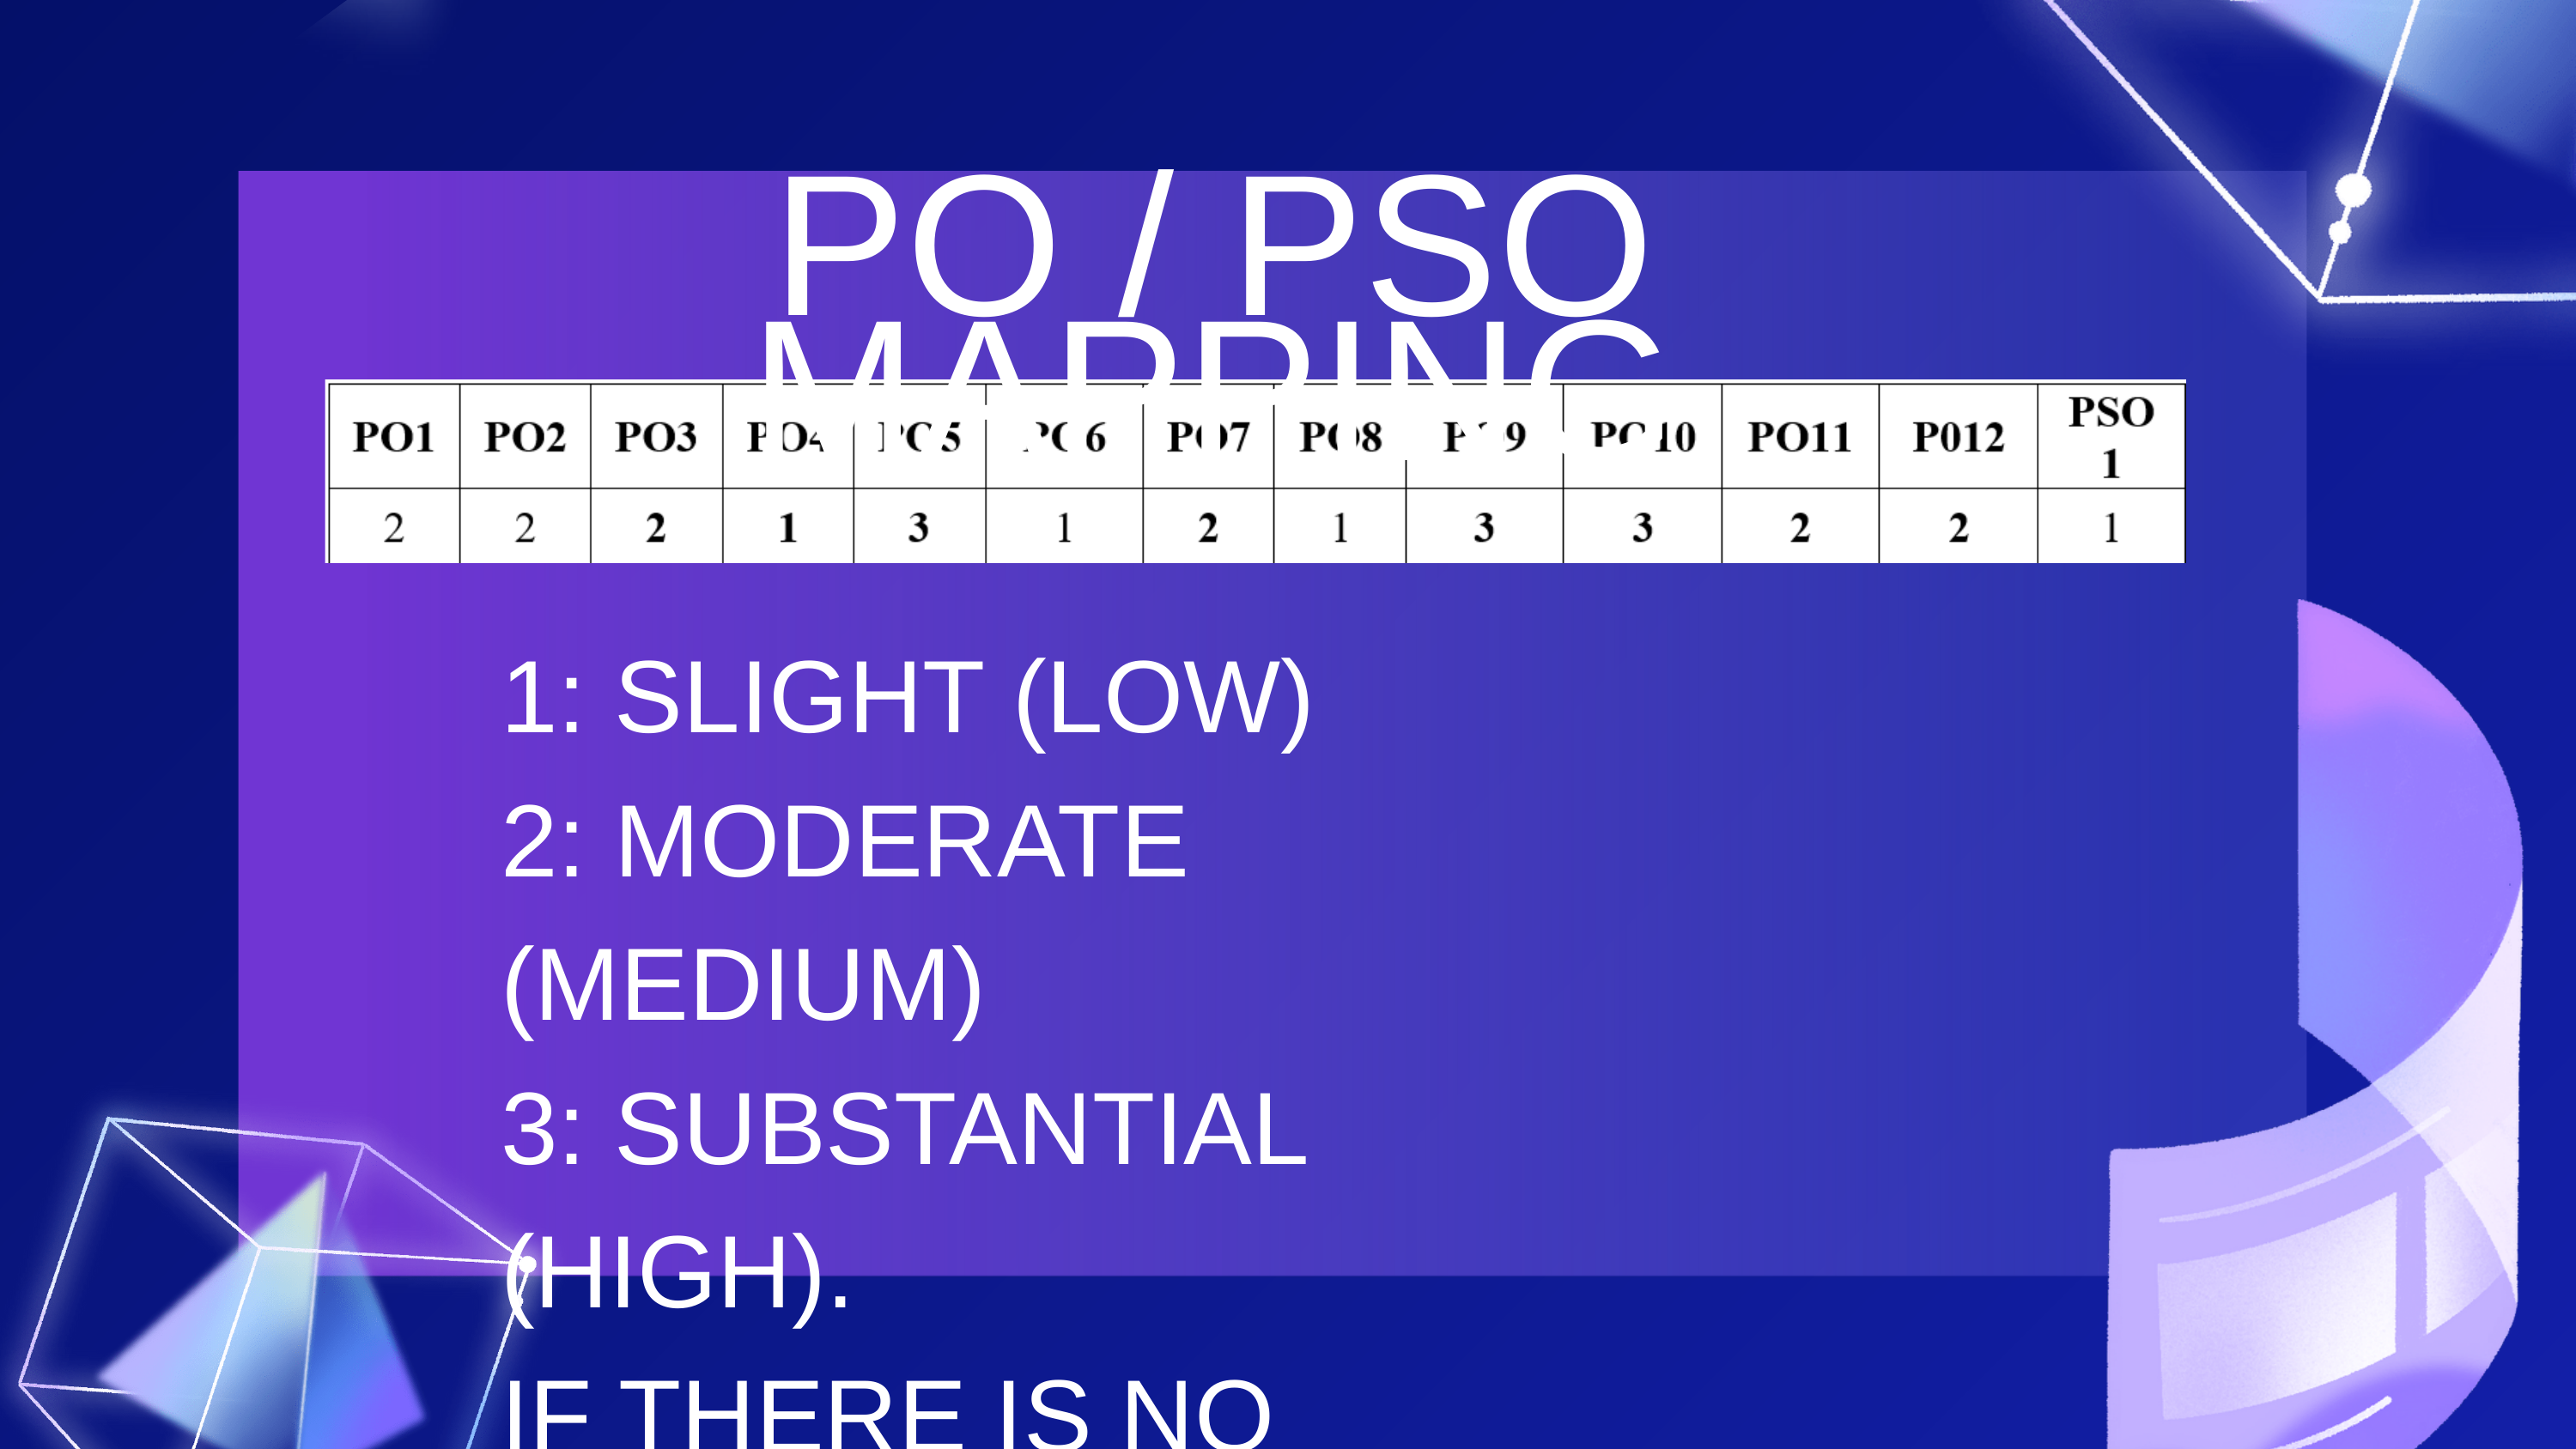

PO / PSO MAPPING

1: SLIGHT (LOW)
2: MODERATE (MEDIUM)
3: SUBSTANTIAL (HIGH).
IF THERE IS NO CORRELATION, PUT “-”